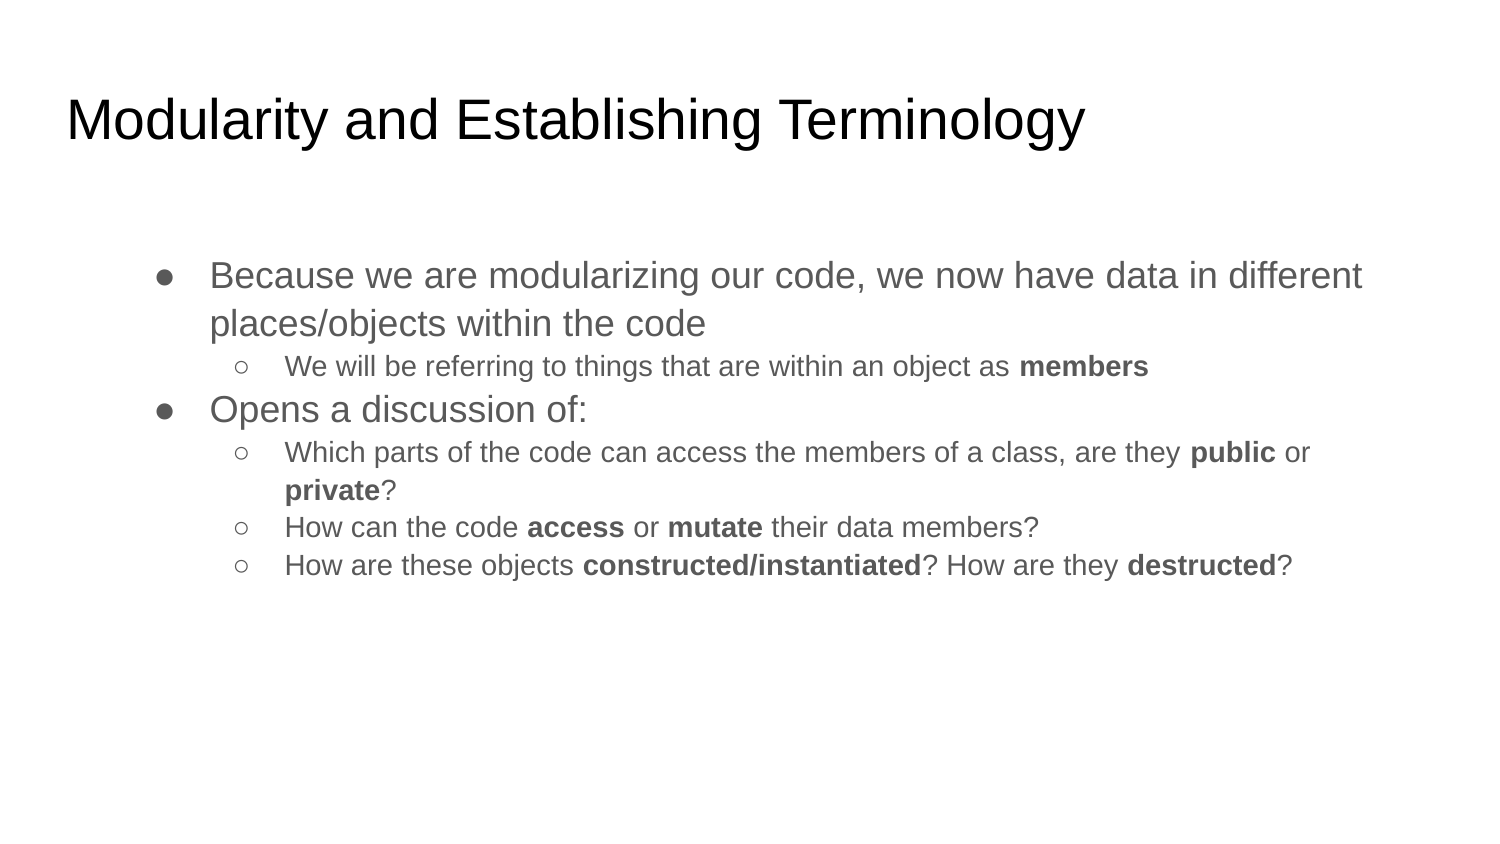

# Modularity and Establishing Terminology
Because we are modularizing our code, we now have data in different places/objects within the code
We will be referring to things that are within an object as members
Opens a discussion of:
Which parts of the code can access the members of a class, are they public or private?
How can the code access or mutate their data members?
How are these objects constructed/instantiated? How are they destructed?